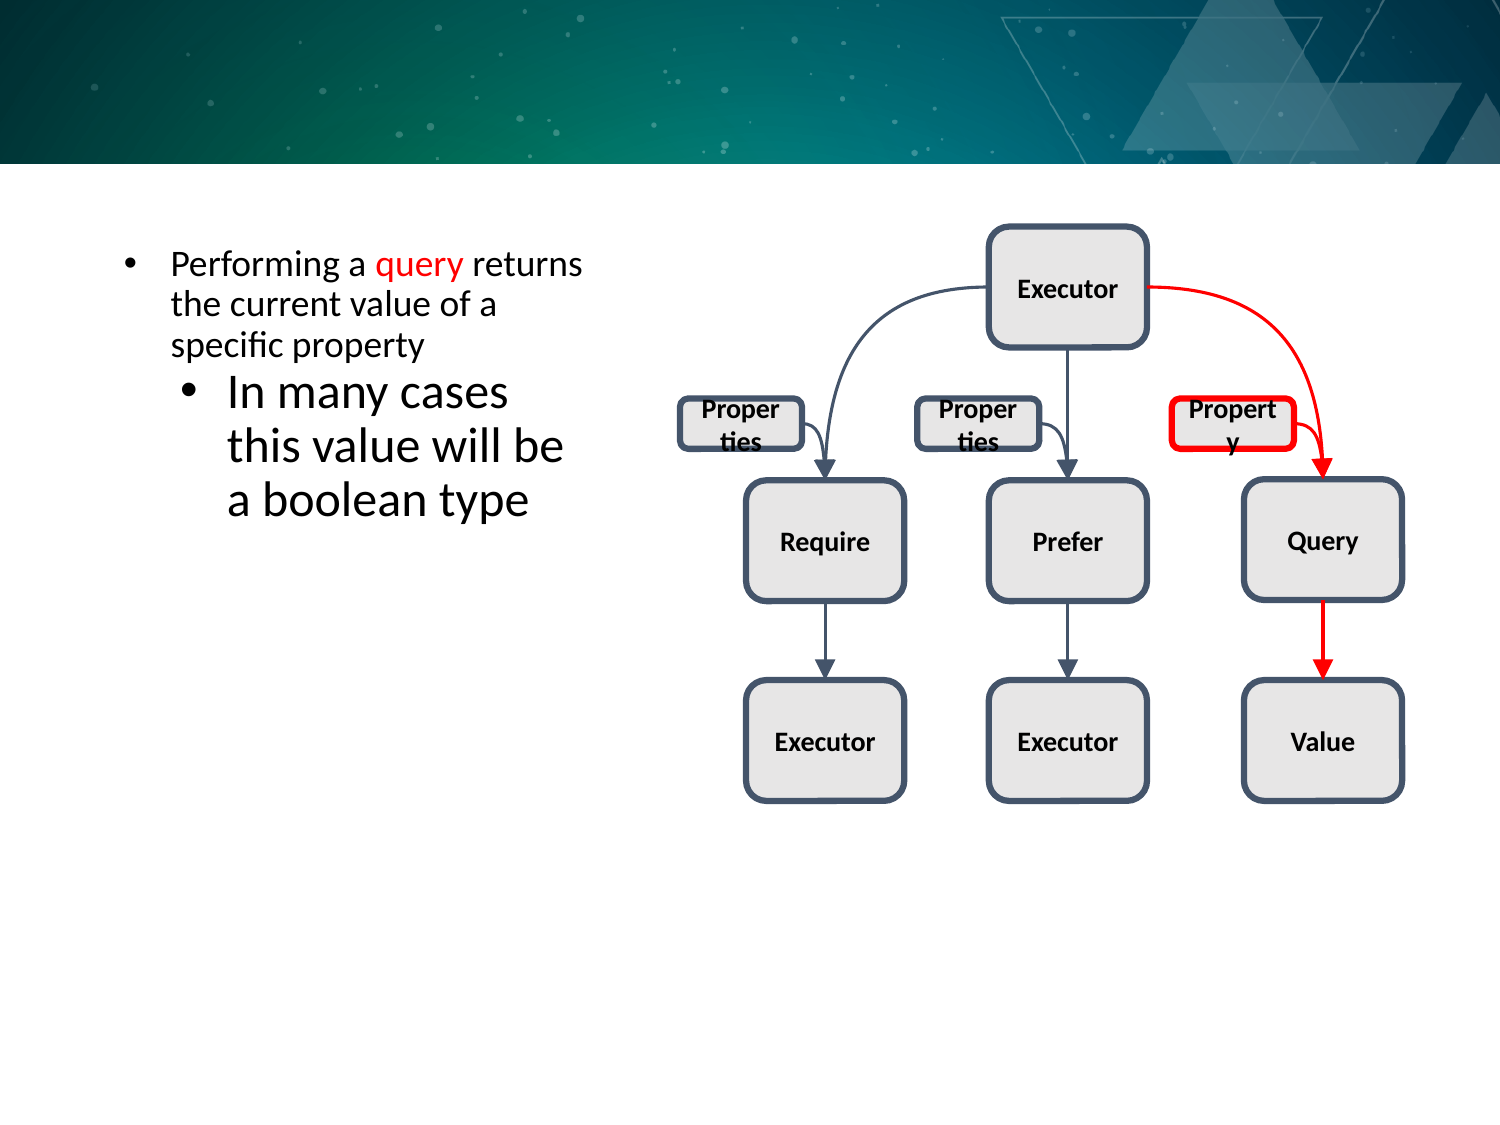

Executor
Performing a query returns the current value of a specific property
In many cases this value will be a boolean type
Properties
Properties
Property
Query
Require
Prefer
Executor
Executor
Value